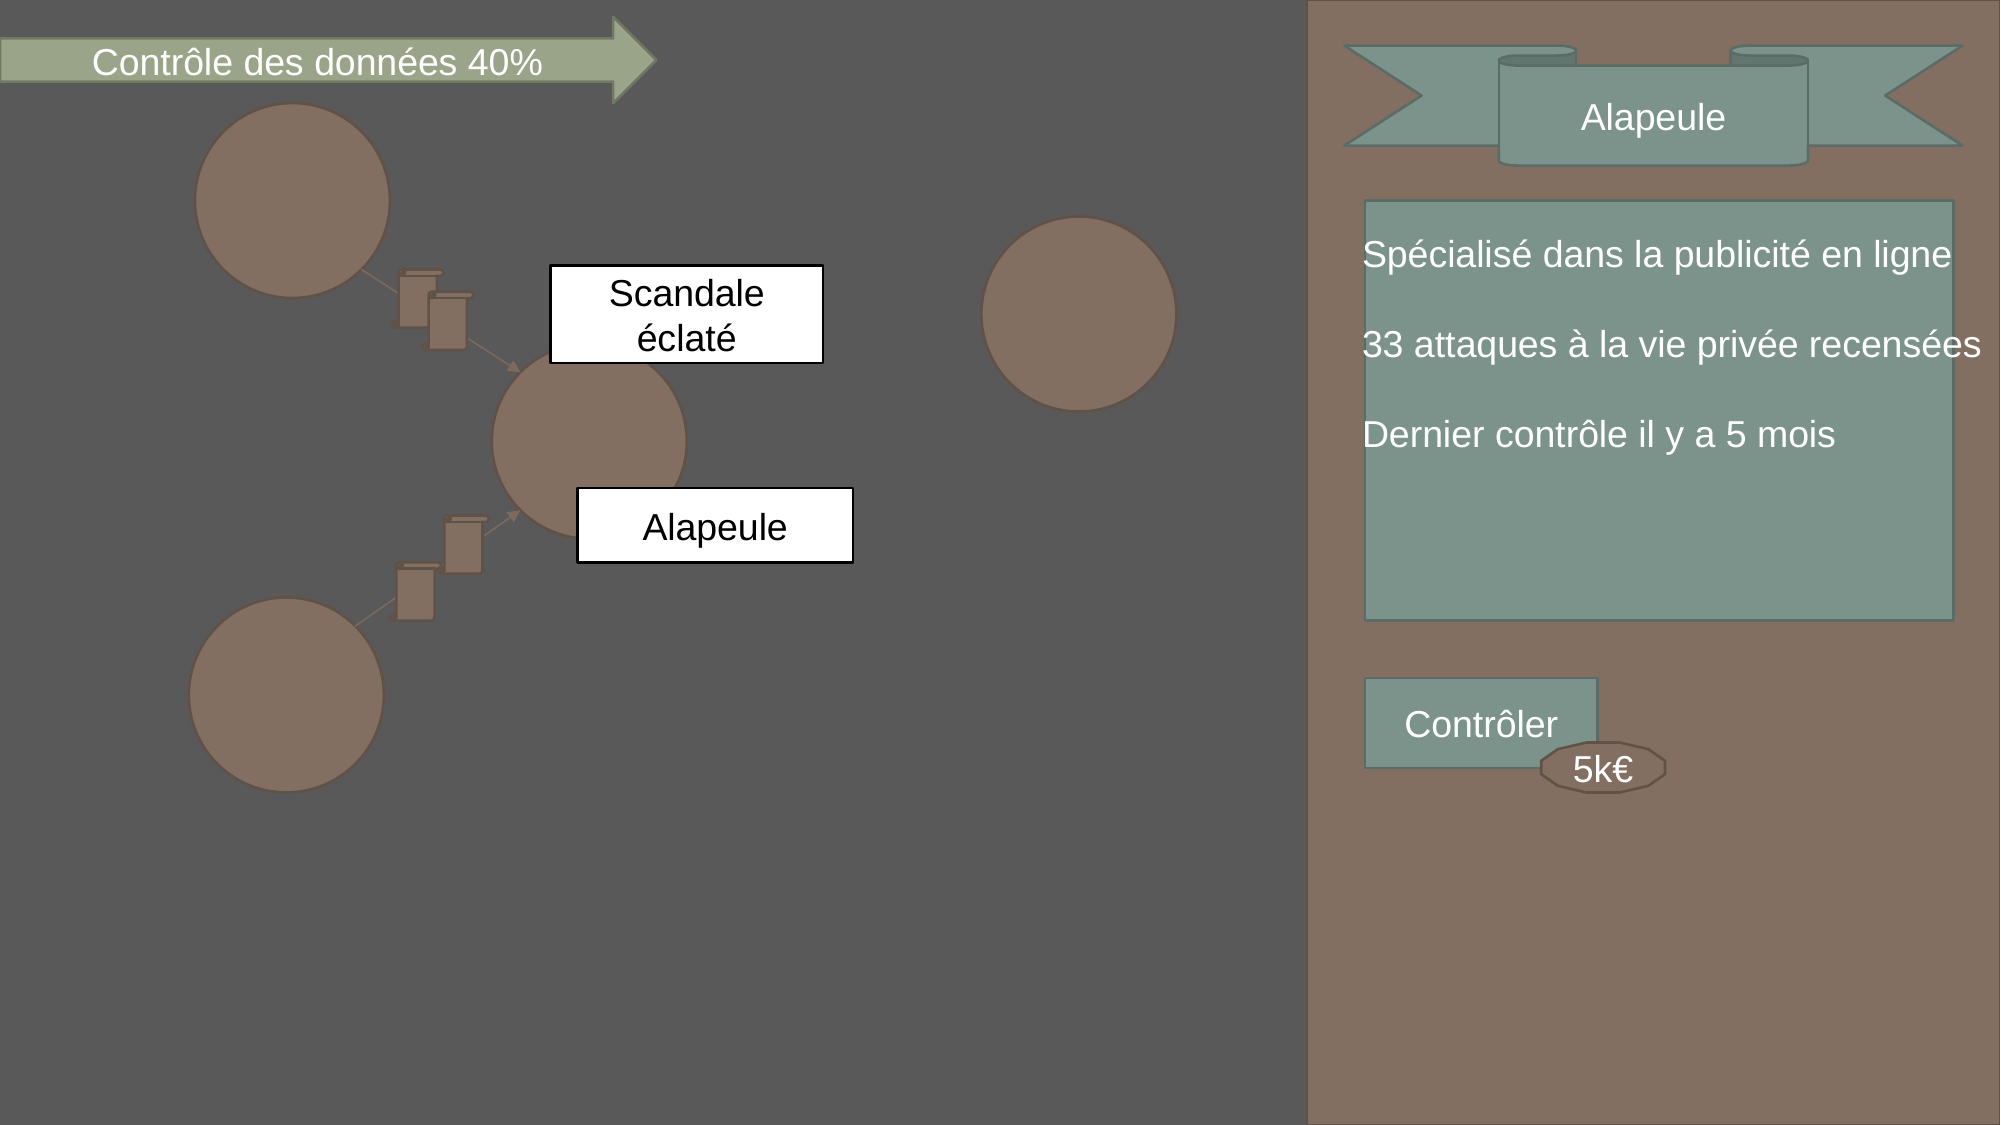

Contrôle des données 40%
Alapeule

Spécialisé dans la publicité en ligne

33 attaques à la vie privée recensées

Dernier contrôle il y a 5 mois
Scandale éclaté

Alapeule

Contrôler
5k€